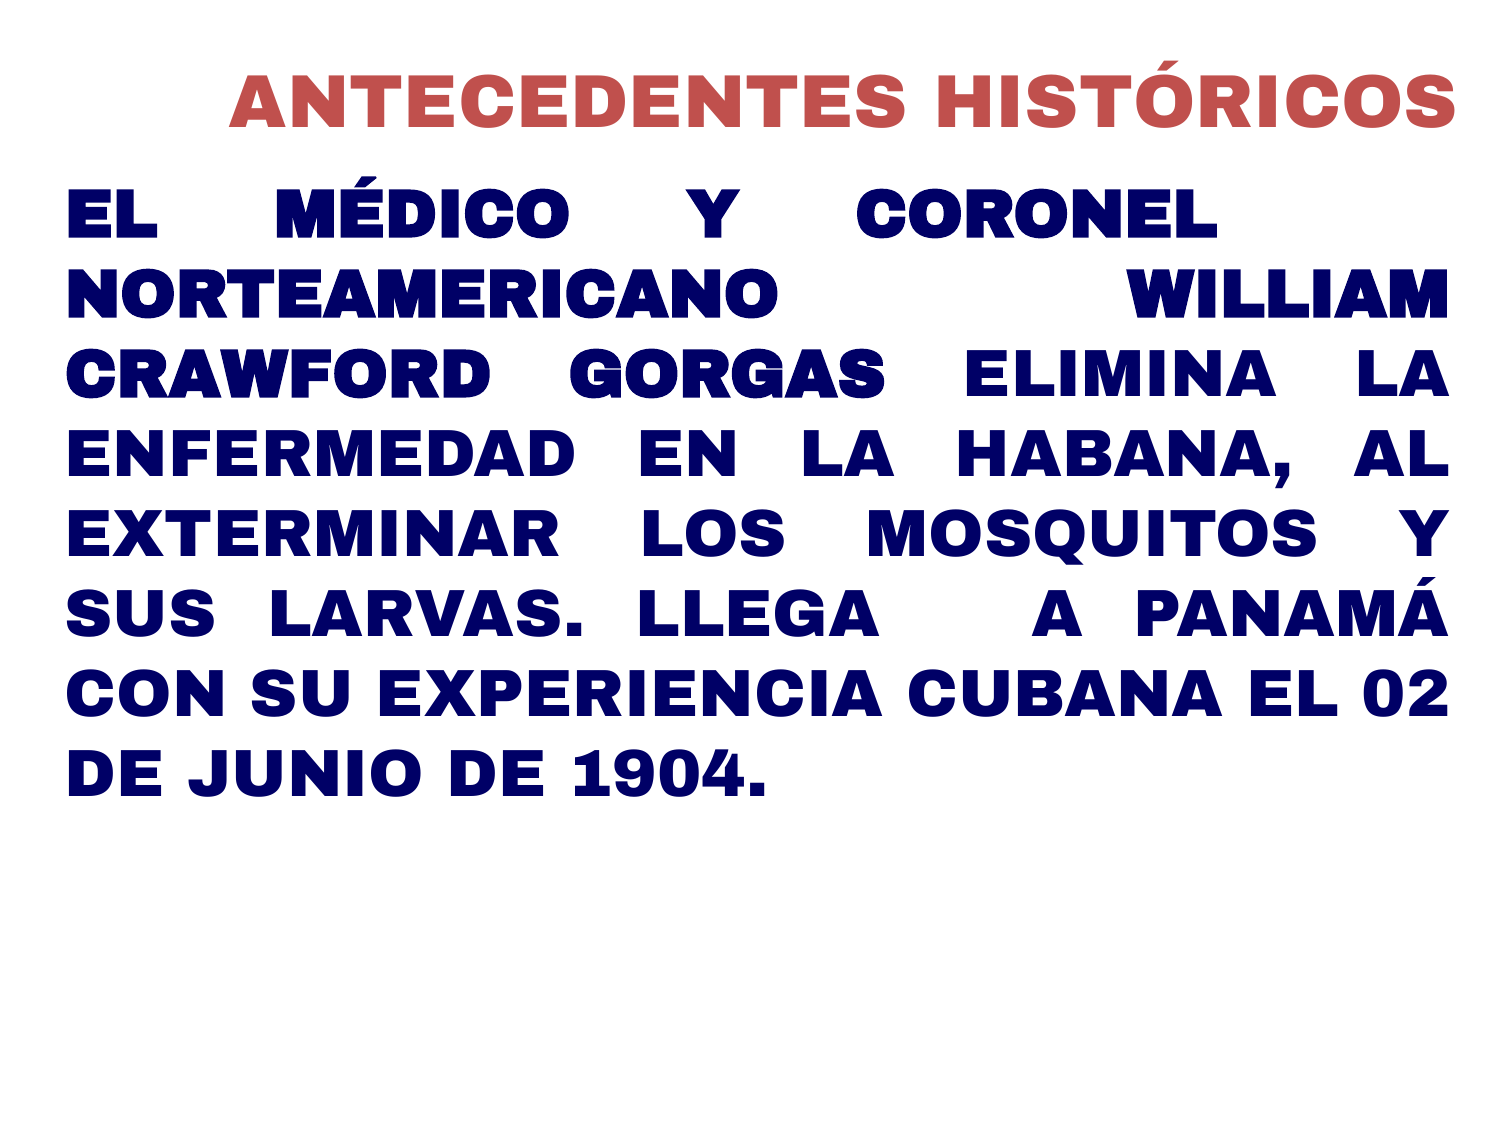

ANTECEDENTES HISTÓRICOS
EL MÉDICO Y CORONEL   NORTEAMERICANO  WILLIAM CRAWFORD GORGAS ELIMINA LA ENFERMEDAD EN LA HABANA, AL EXTERMINAR LOS MOSQUITOS Y SUS LARVAS. LLEGA   A PANAMÁ CON SU EXPERIENCIA CUBANA EL 02 DE JUNIO DE 1904.